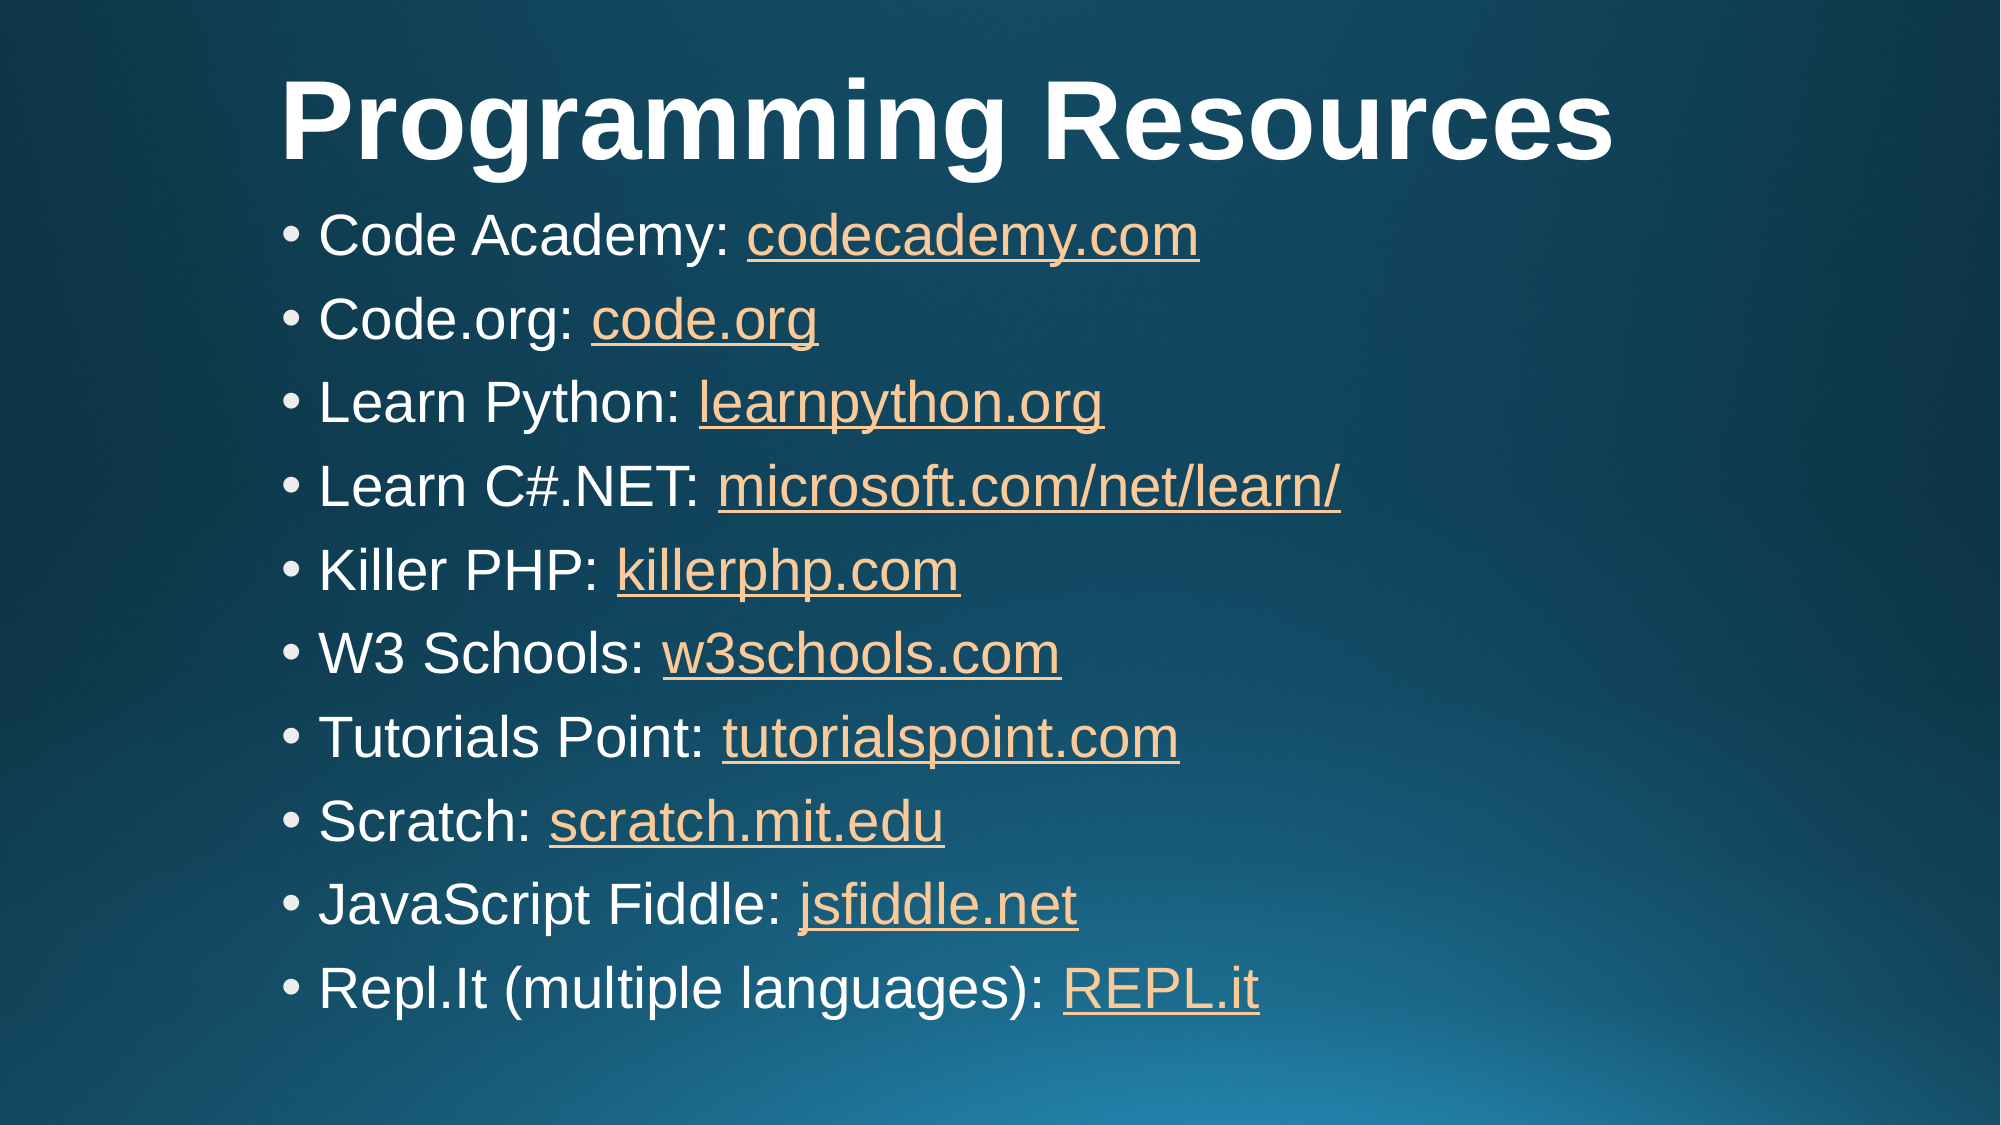

# Programming Resources
Code Academy: codecademy.com
Code.org: code.org
Learn Python: learnpython.org
Learn C#.NET: microsoft.com/net/learn/
Killer PHP: killerphp.com
W3 Schools: w3schools.com
Tutorials Point: tutorialspoint.com
Scratch: scratch.mit.edu
JavaScript Fiddle: jsfiddle.net
Repl.It (multiple languages): REPL.it